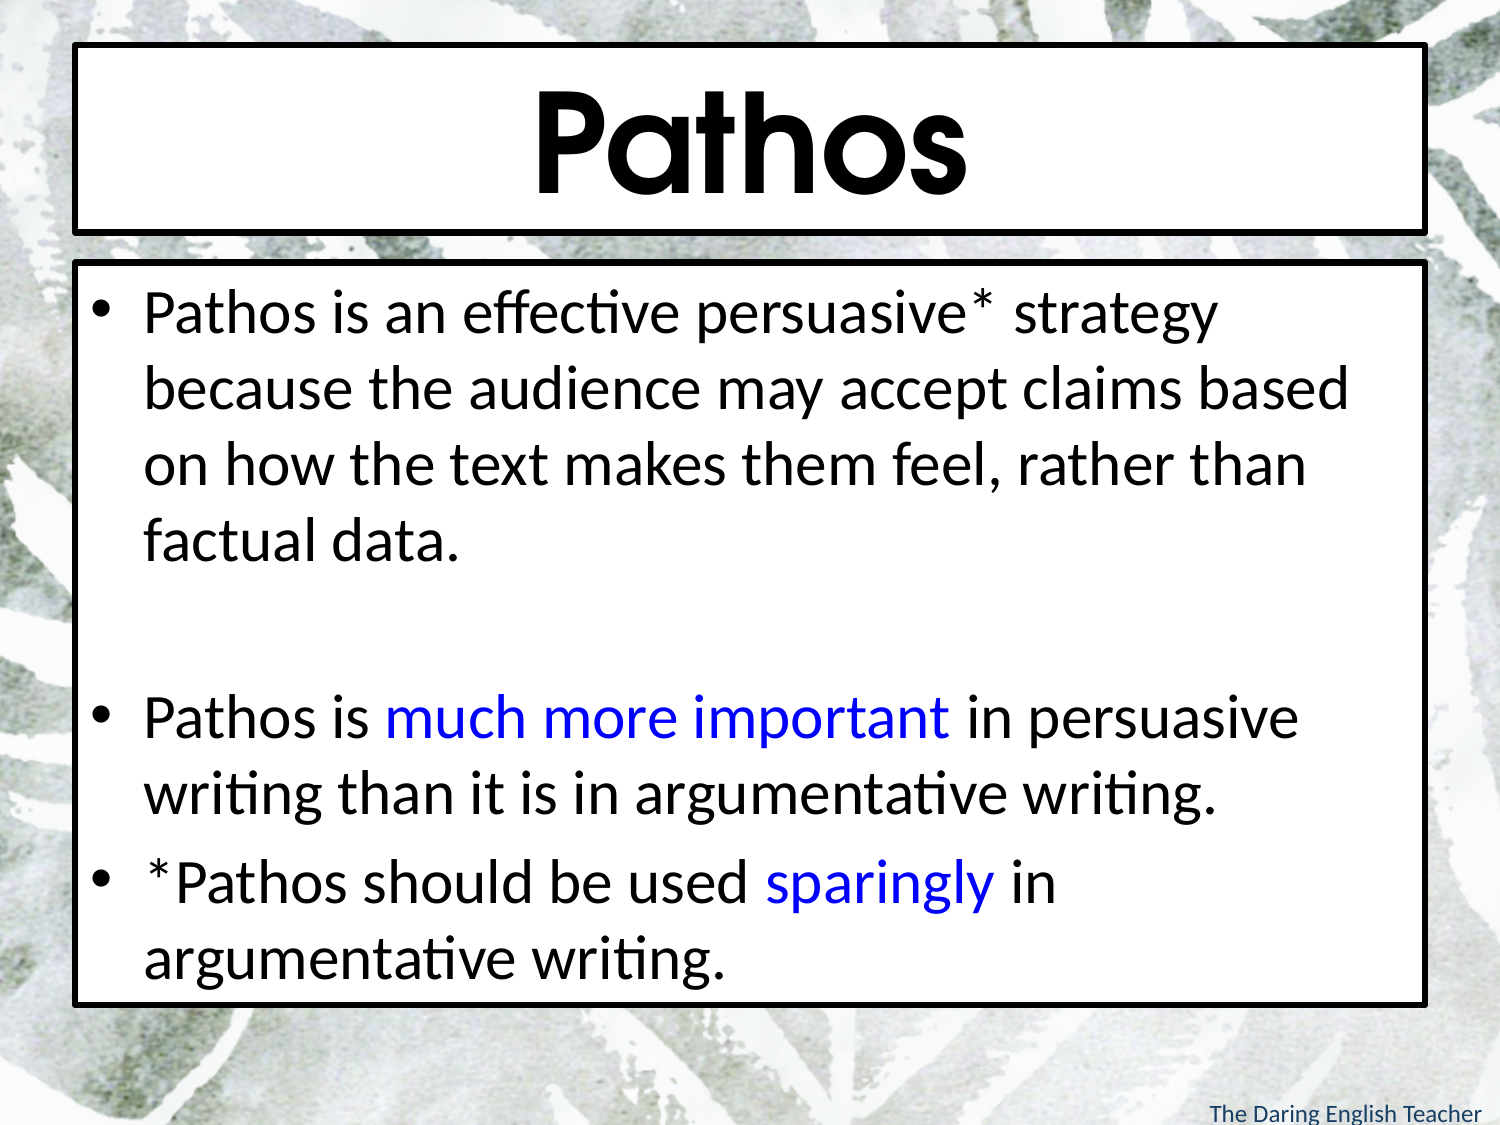

# Pathos
Pathos is an effective persuasive* strategy because the audience may accept claims based on how the text makes them feel, rather than factual data.

Pathos is much more important in persuasive writing than it is in argumentative writing.
*Pathos should be used sparingly in argumentative writing.